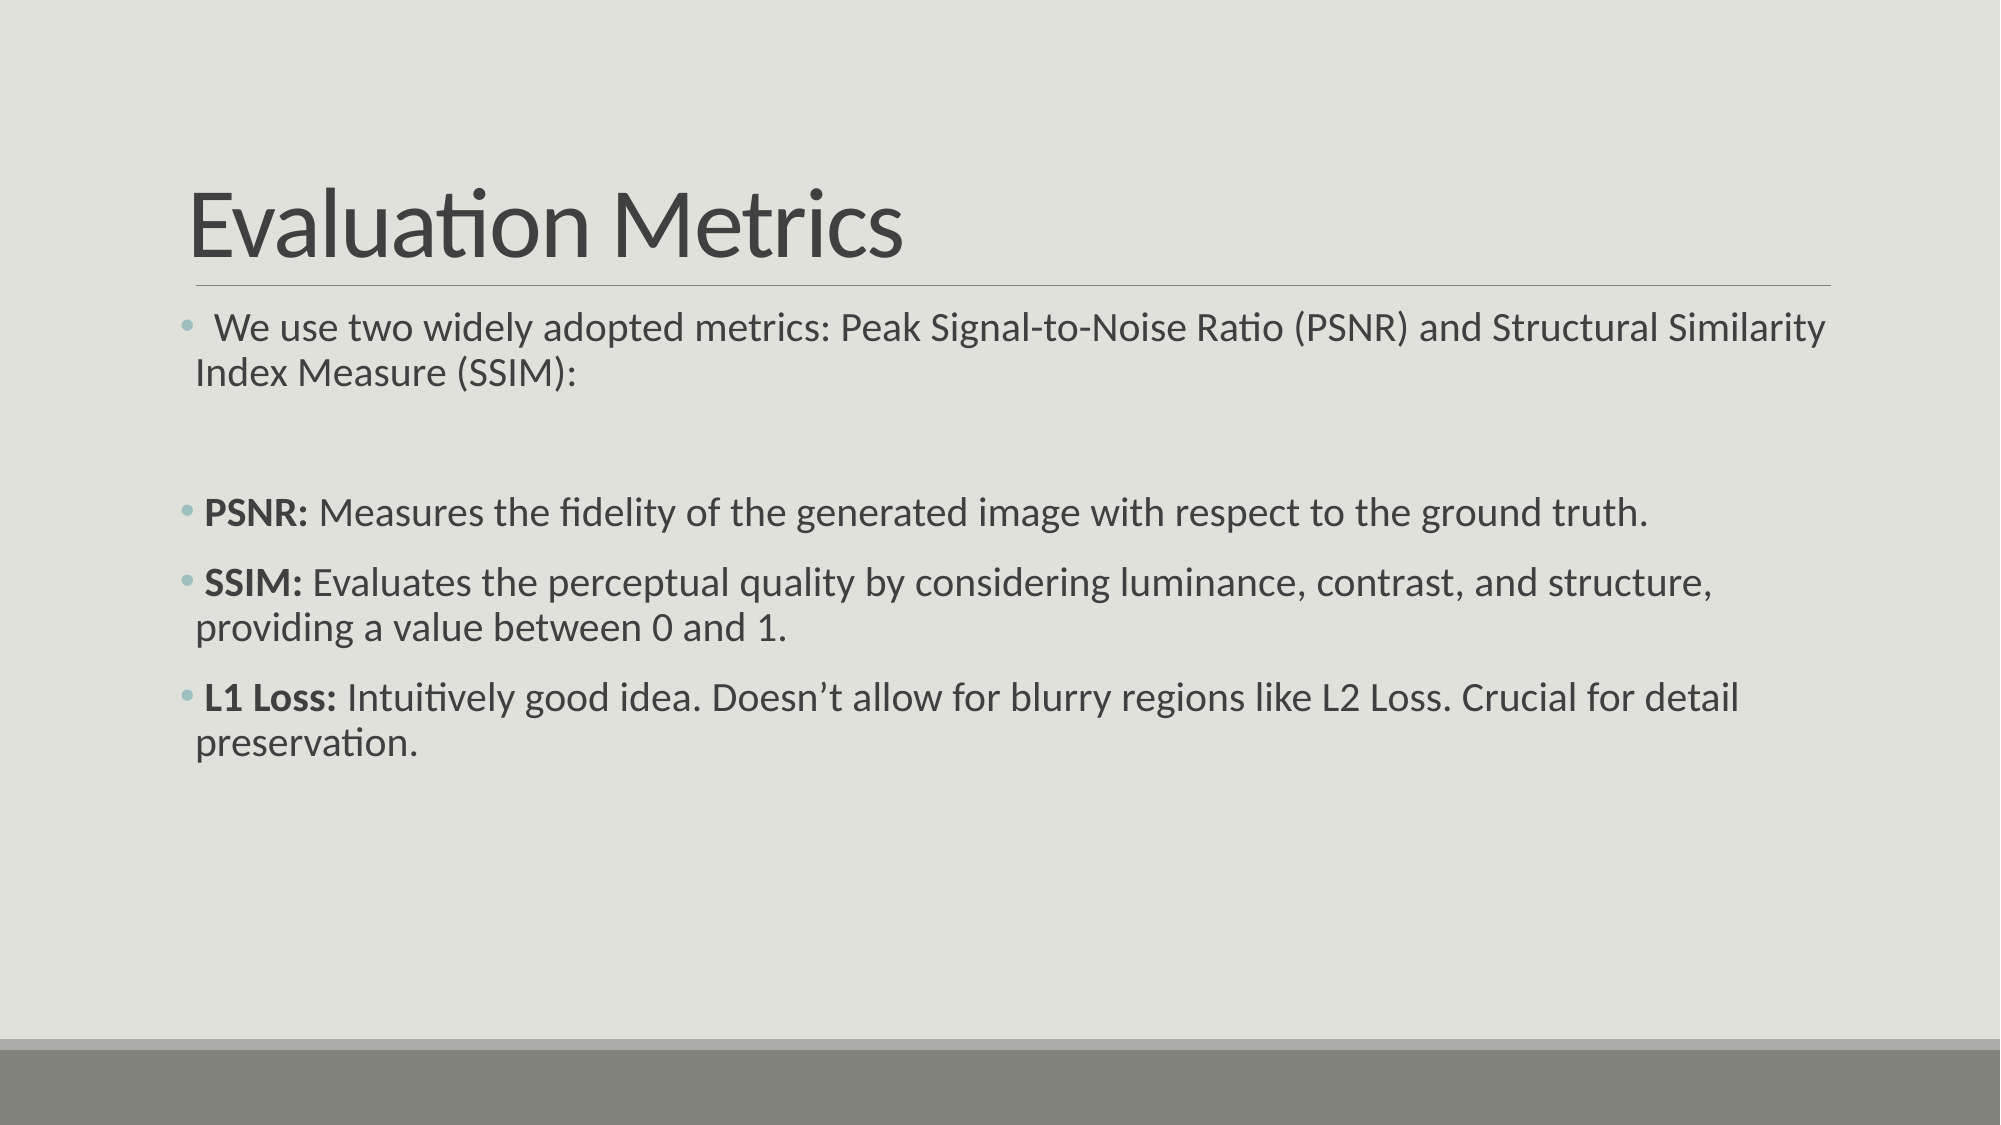

# Evaluation Metrics
  We use two widely adopted metrics: Peak Signal-to-Noise Ratio (PSNR) and Structural Similarity Index Measure (SSIM):

 PSNR: Measures the fidelity of the generated image with respect to the ground truth.
 SSIM: Evaluates the perceptual quality by considering luminance, contrast, and structure, providing a value between 0 and 1.
 L1 Loss: Intuitively good idea. Doesn’t allow for blurry regions like L2 Loss. Crucial for detail preservation.